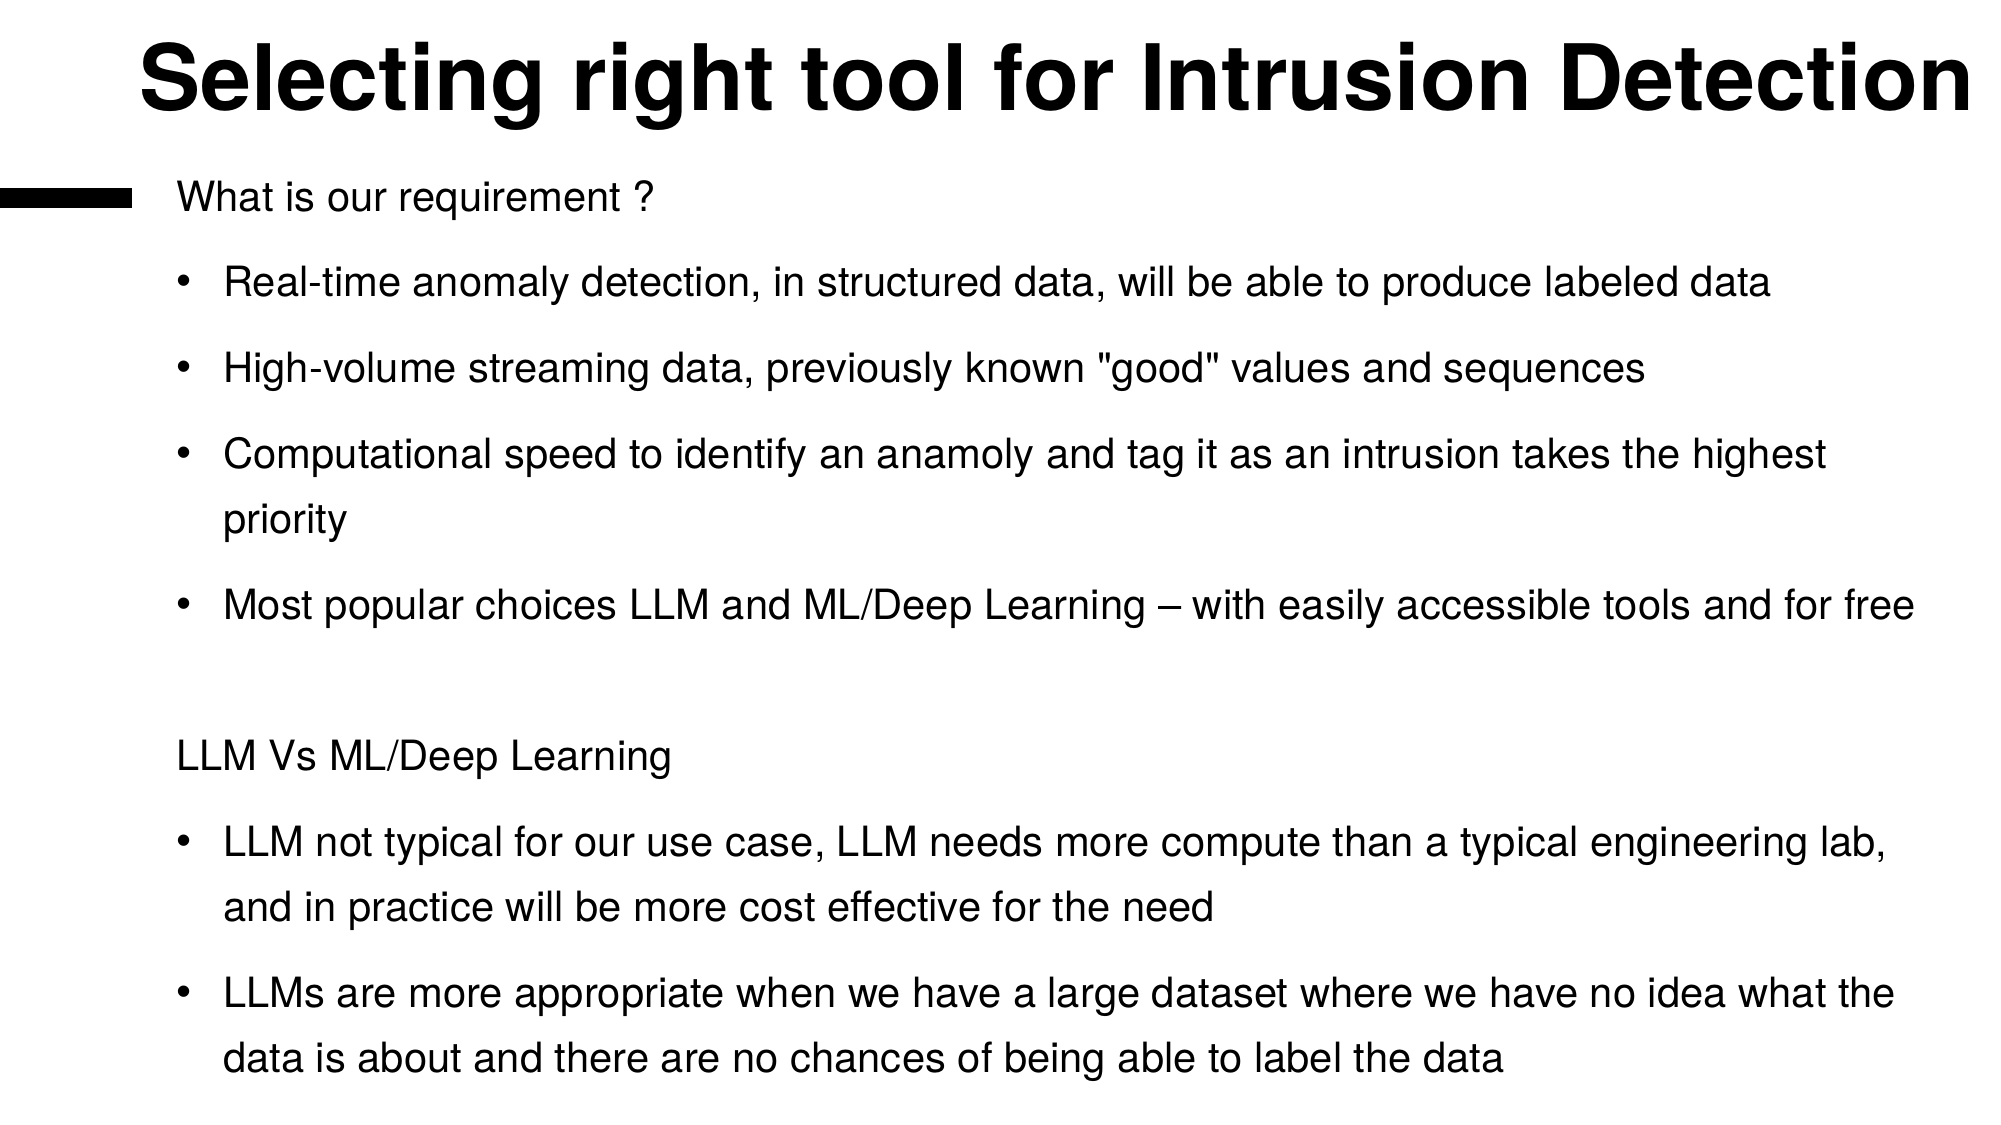

# Selecting right tool for Intrusion Detection
What is our requirement ?
Real-time anomaly detection, in structured data, will be able to produce labeled data
High-volume streaming data, previously known "good" values and sequences
Computational speed to identify an anamoly and tag it as an intrusion takes the highest priority
Most popular choices LLM and ML/Deep Learning – with easily accessible tools and for free
LLM Vs ML/Deep Learning
LLM not typical for our use case, LLM needs more compute than a typical engineering lab, and in practice will be more cost effective for the need
LLMs are more appropriate when we have a large dataset where we have no idea what the data is about and there are no chances of being able to label the data